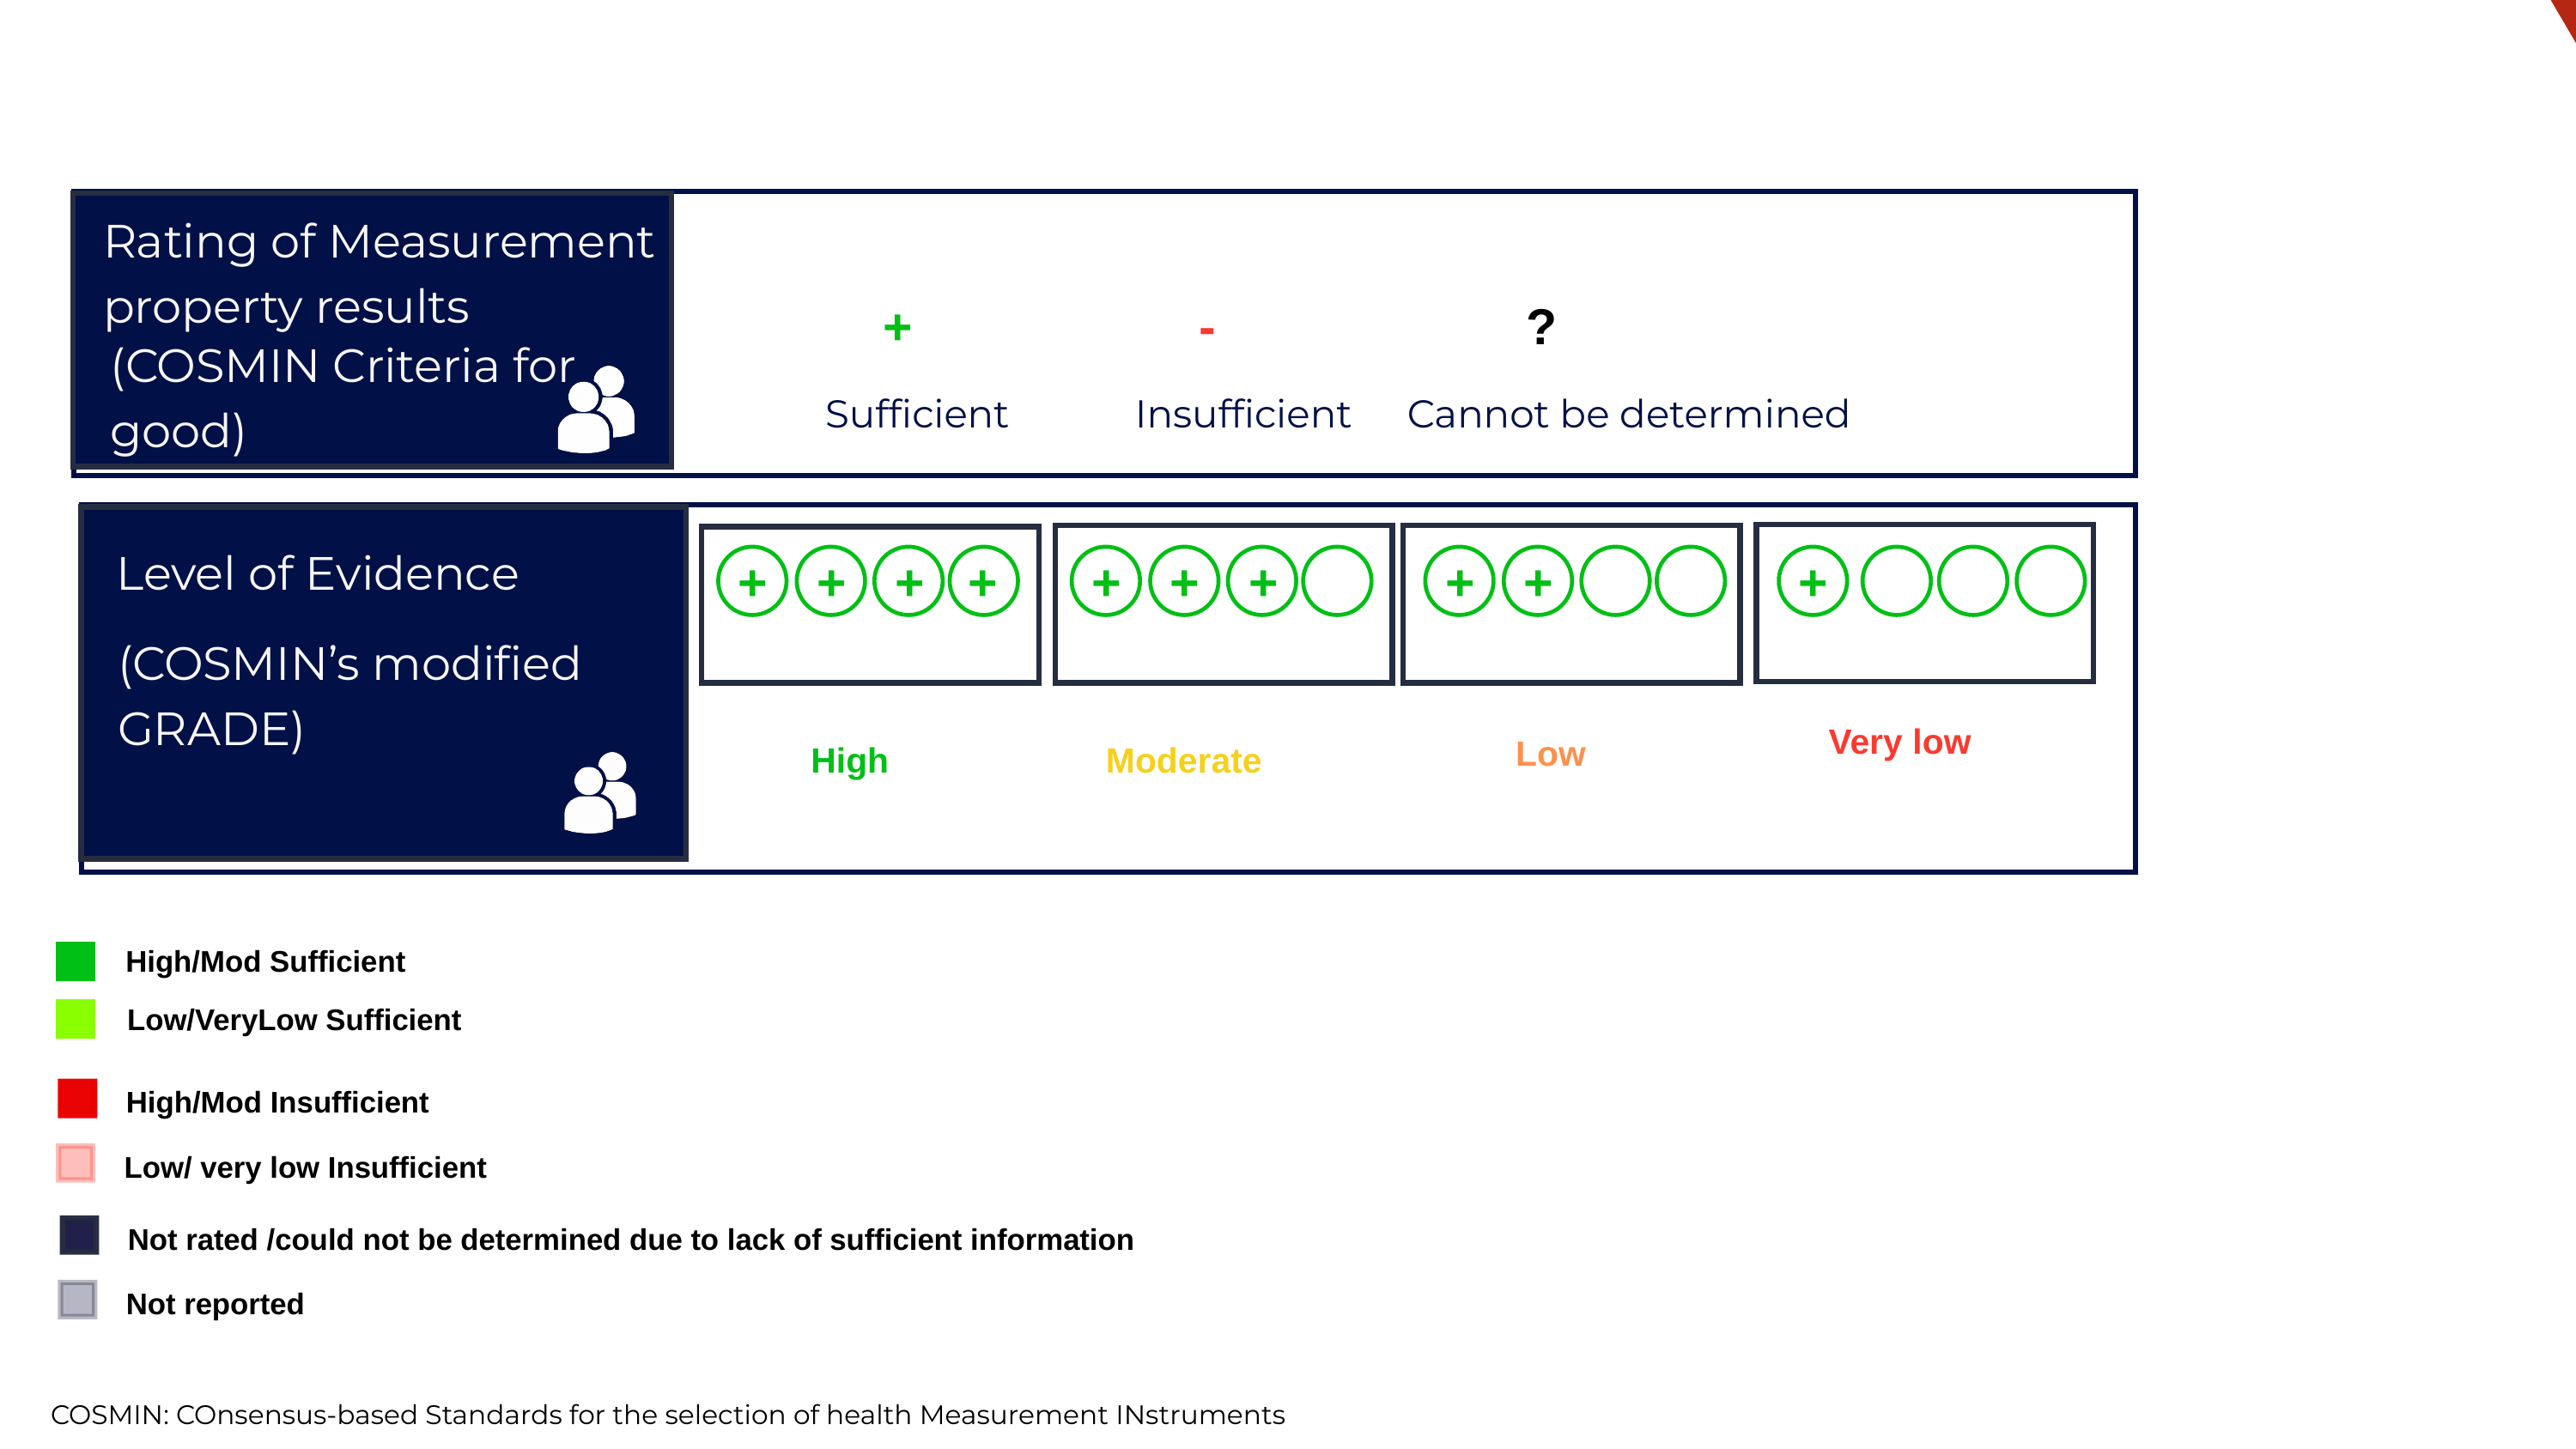

Rating of Measurement property results
+
-
?
(COSMIN Criteria for good)

Sufficient
Insufficient
Cannot be determined

Level of Evidence
+
+
+
+
+
+
+
+
+
+

(COSMIN’s modified GRADE)
Very low
Low
High
Moderate

High/Mod Sufficient

 Low/VeryLow Sufficient

High/Mod Insufficient

Low/ very low Insufficient

Not rated /could not be determined due to lack of sufficient information

Not reported

COSMIN: COnsensus-based Standards for the selection of health Measurement INstruments